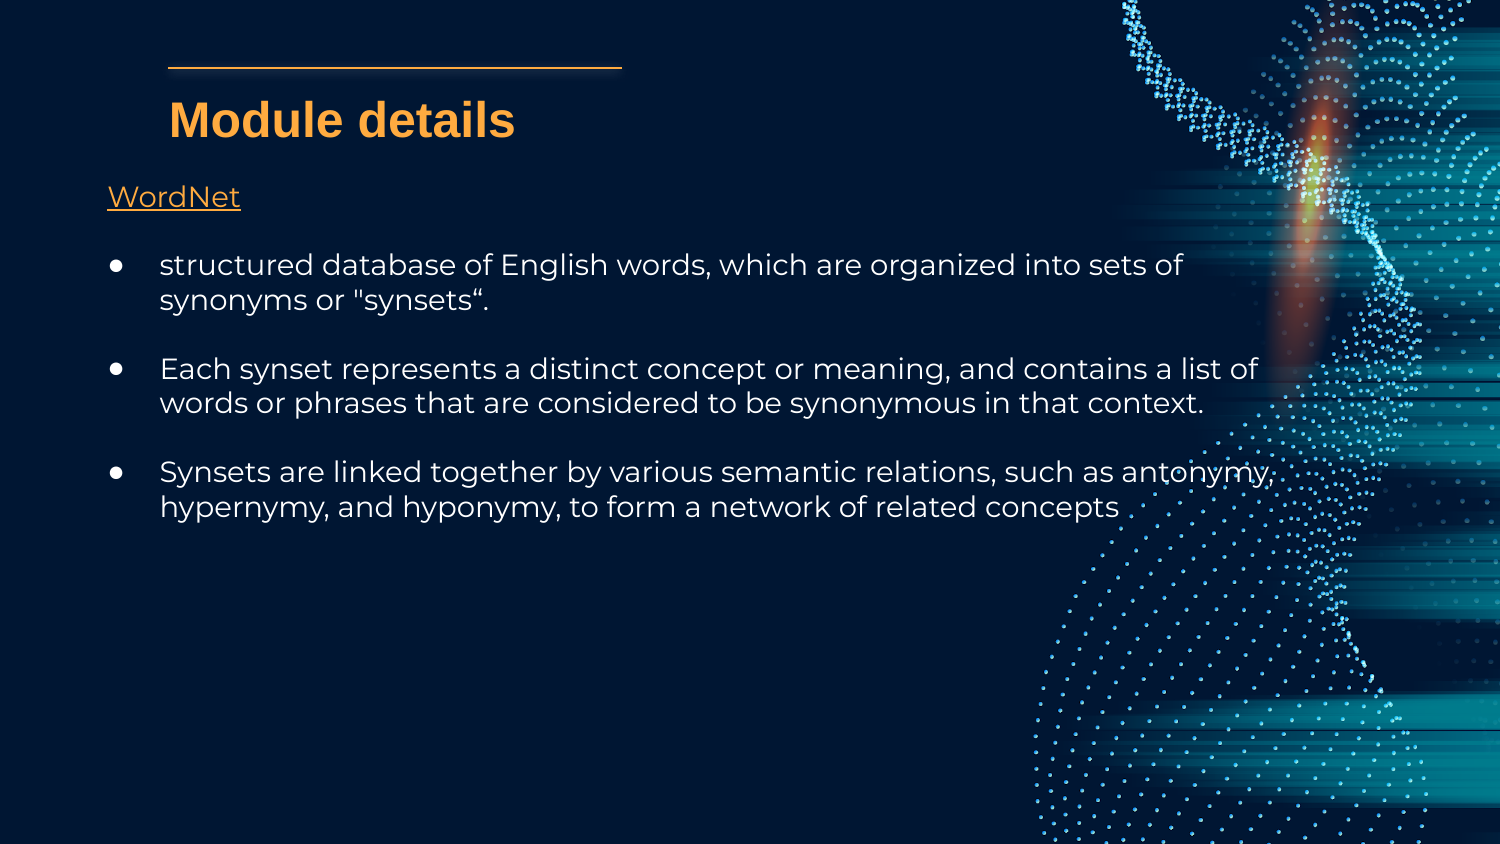

# Module details
WordNet
structured database of English words, which are organized into sets of synonyms or "synsets“.
Each synset represents a distinct concept or meaning, and contains a list of words or phrases that are considered to be synonymous in that context.
Synsets are linked together by various semantic relations, such as antonymy, hypernymy, and hyponymy, to form a network of related concepts